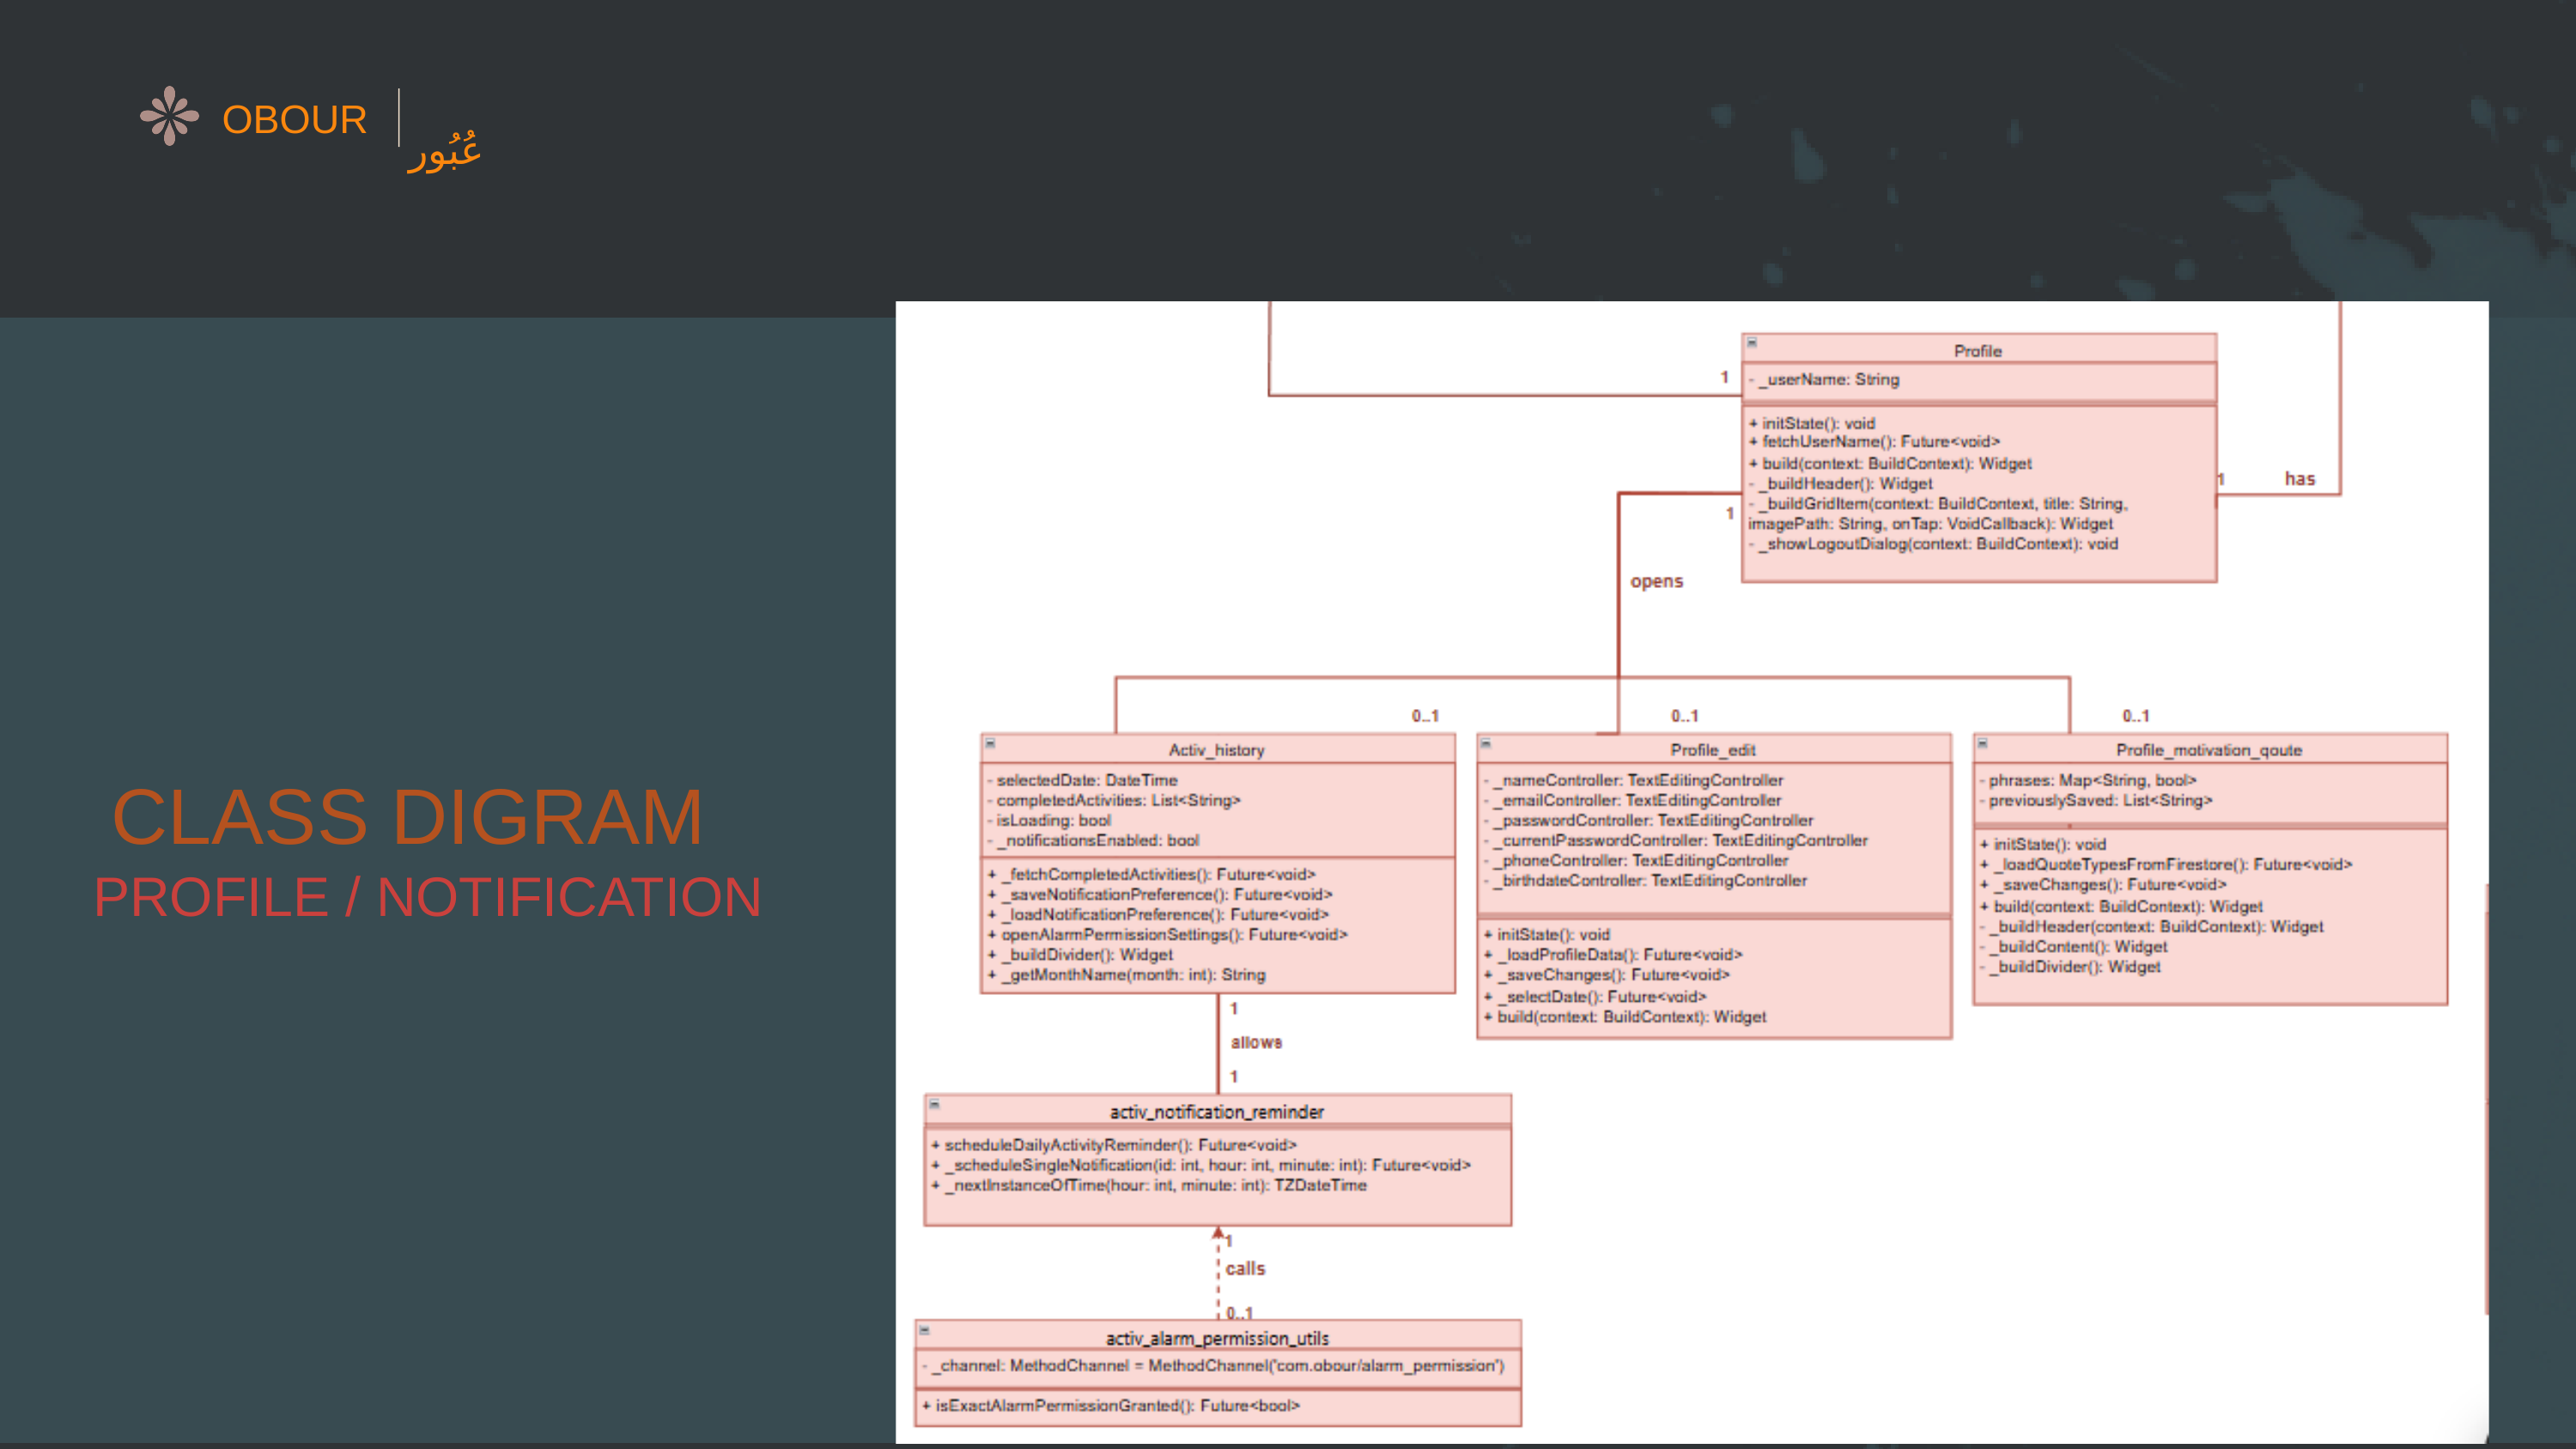

عُبُور

OBOUR

CLASS DIGRAM
PROFILE / NOTIFICATION